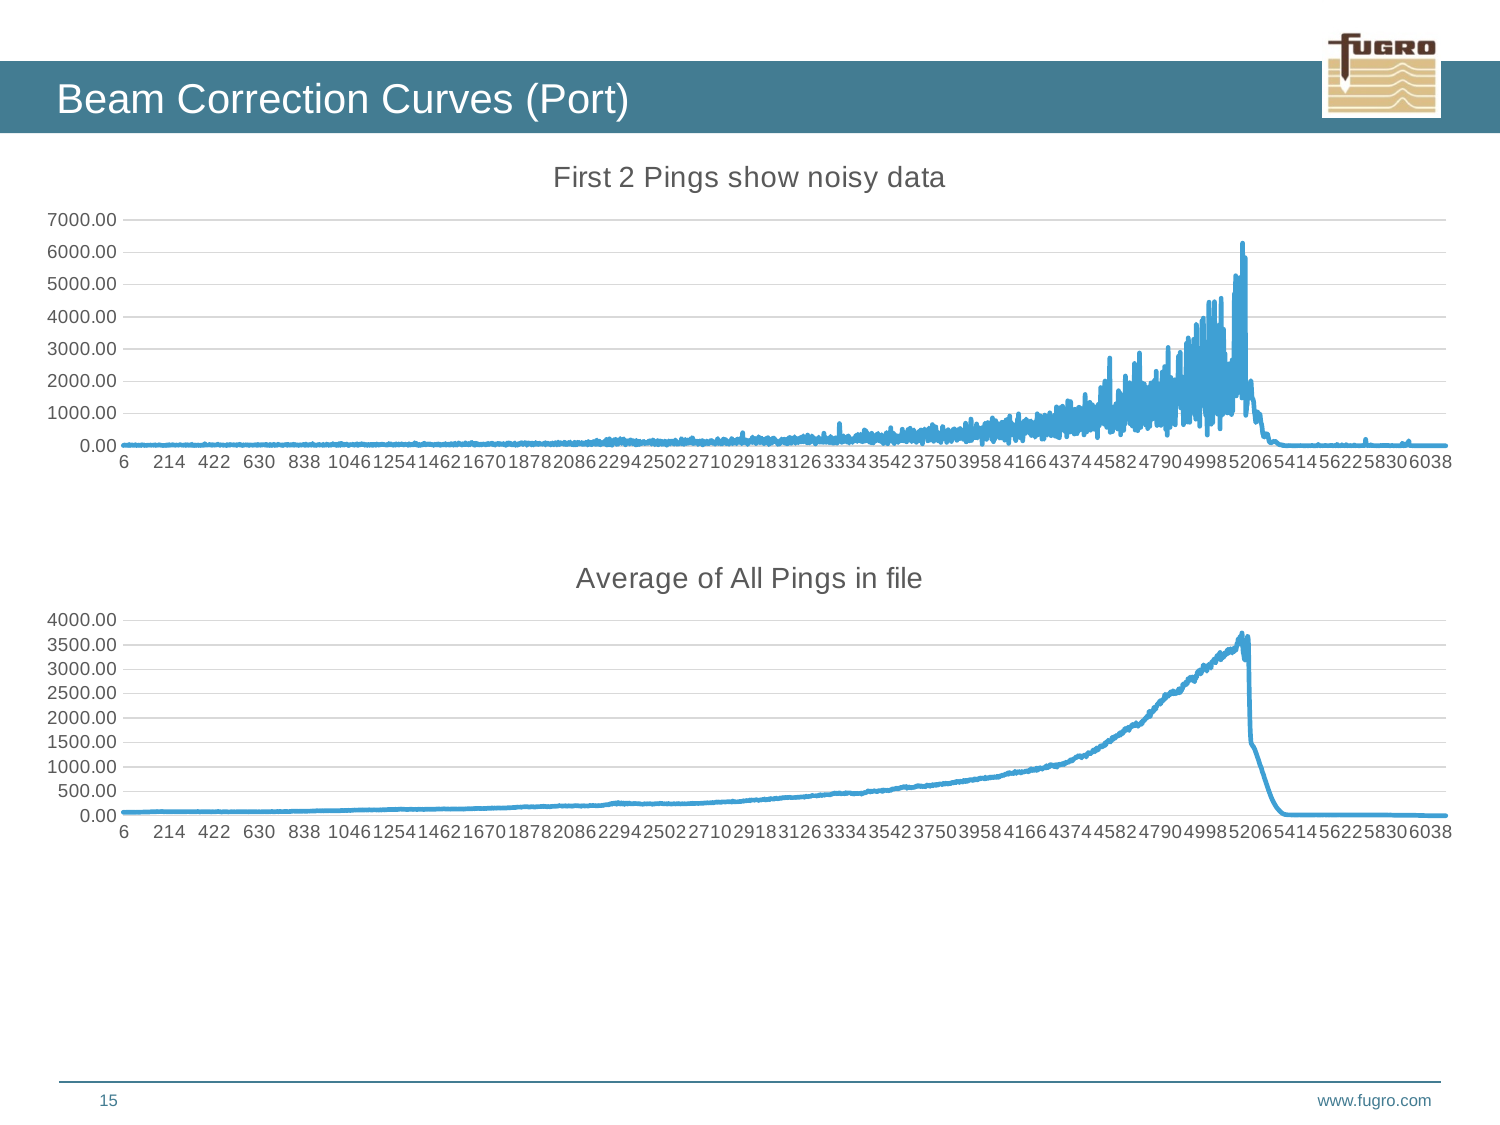

# Beam Correction Curves (Port)

### Chart: First 2 Pings show noisy data

| Category |  |
|---|---|

### Chart: Average of All Pings in file

| Category |  |
|---|---|